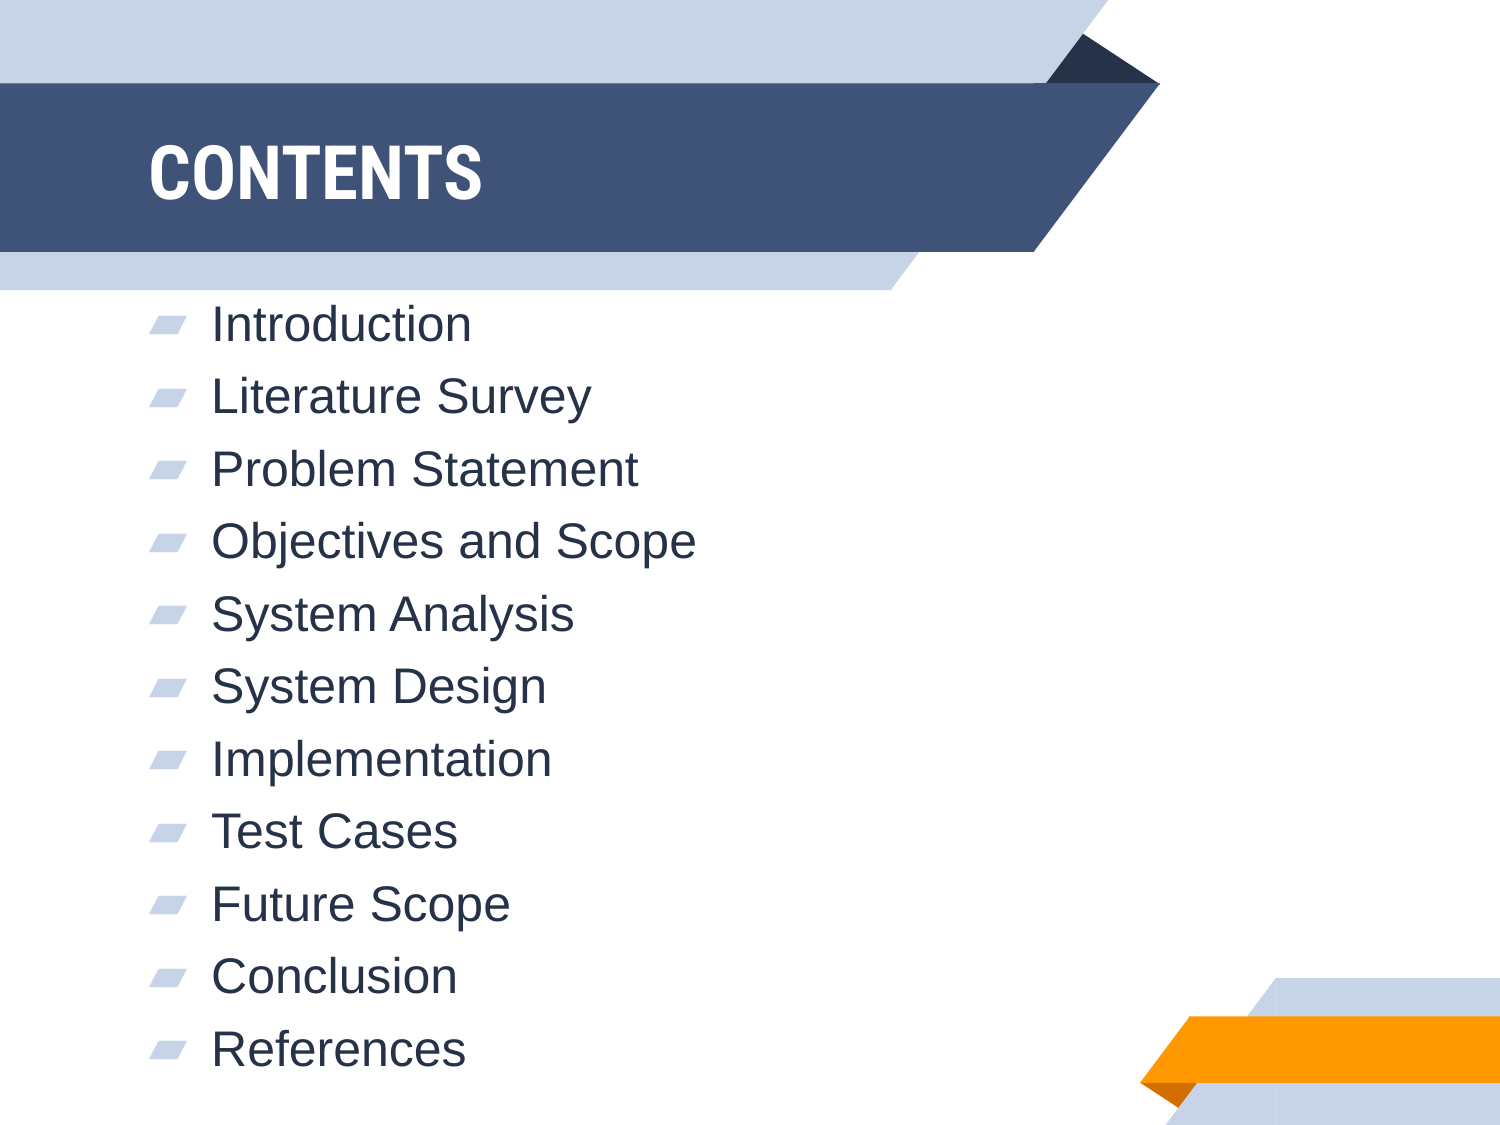

# CONTENTS
Introduction
Literature Survey
Problem Statement
Objectives and Scope
System Analysis
System Design
Implementation
Test Cases
Future Scope
Conclusion
References